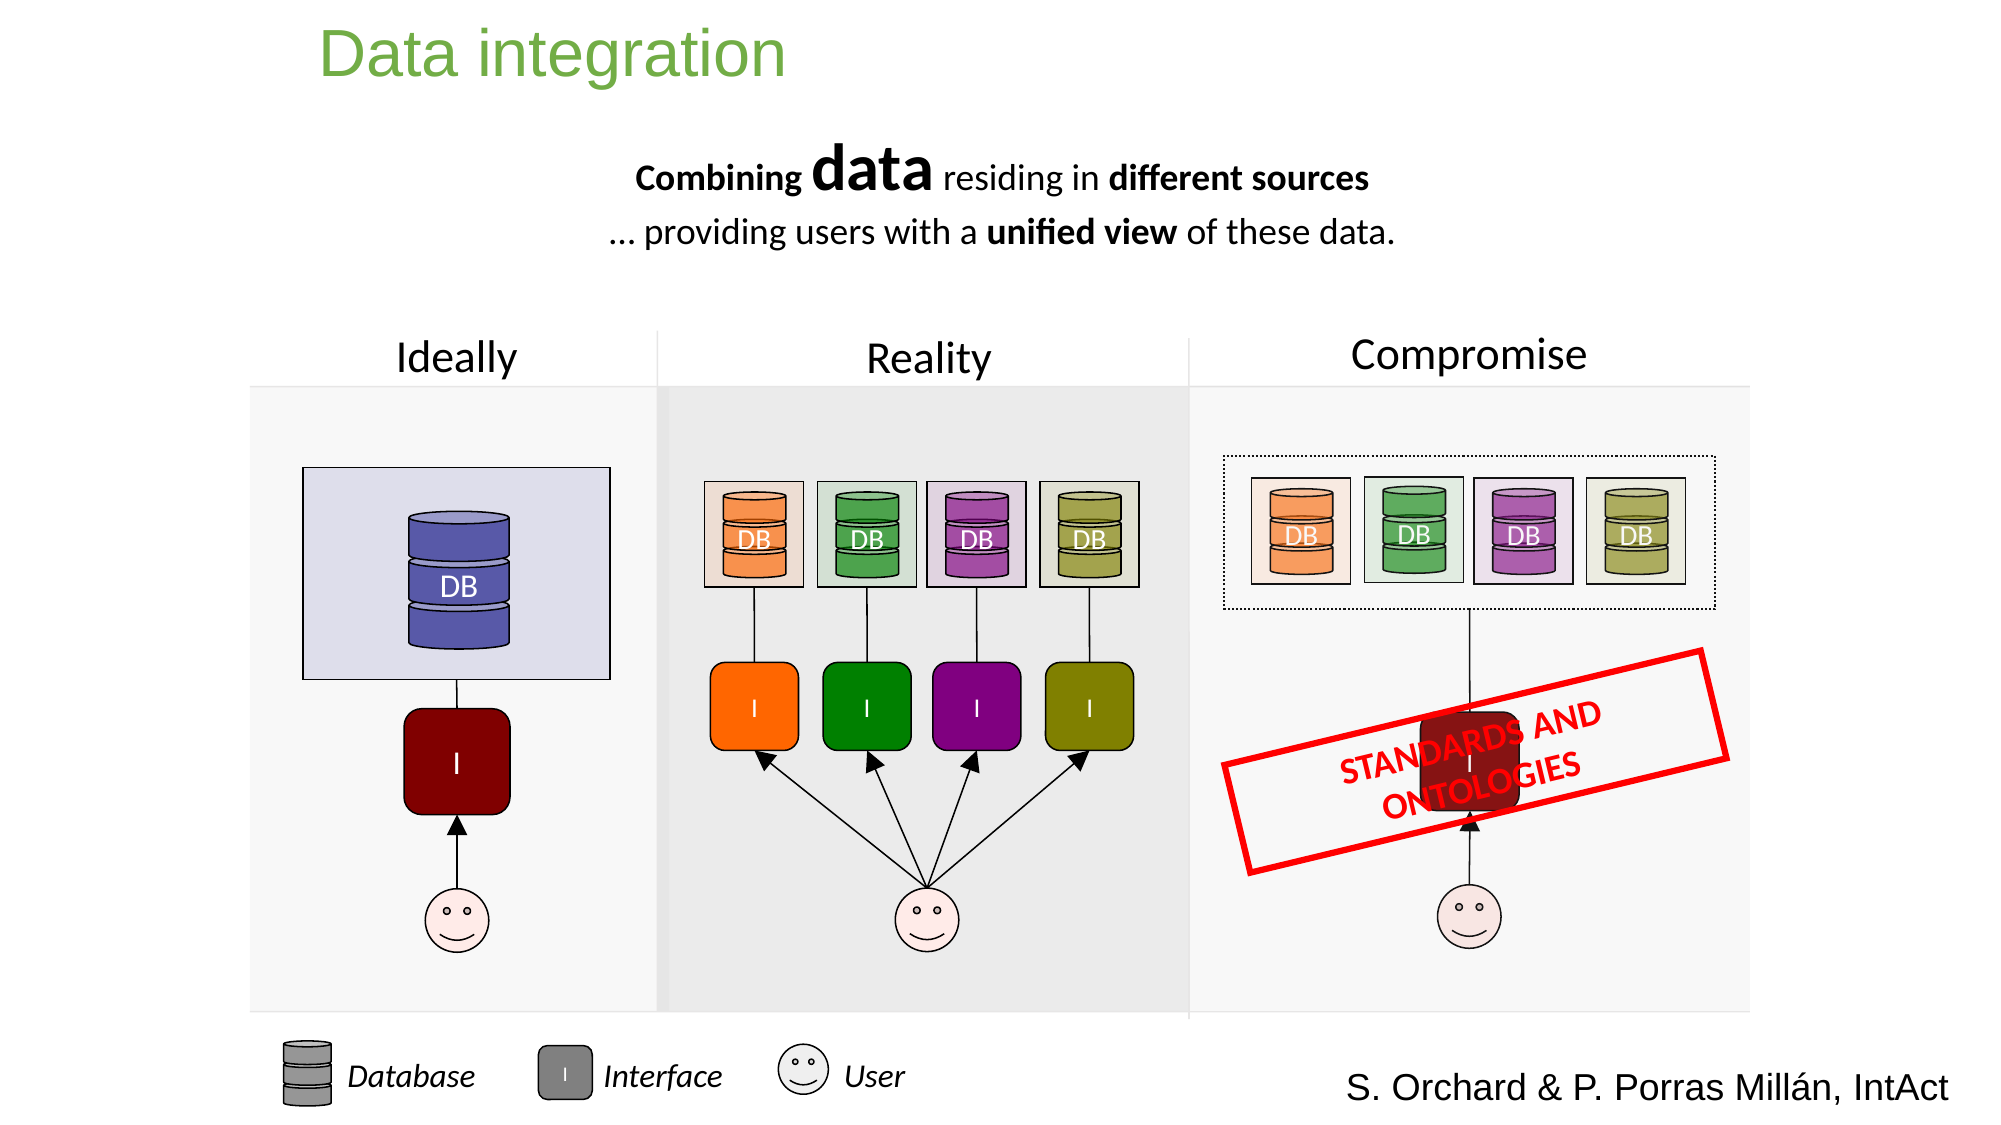

# Data integration
Combining data residing in different sources
… providing users with a unified view of these data.

Compromise
Ideally
Reality

DB

DB

DB

DB

I

DB

I

DB

DB

DB

DB

I
I
I
I

STANDARDS AND ONTOLOGIES

Database
I
Interface
User
S. Orchard & P. Porras Millán, IntAct